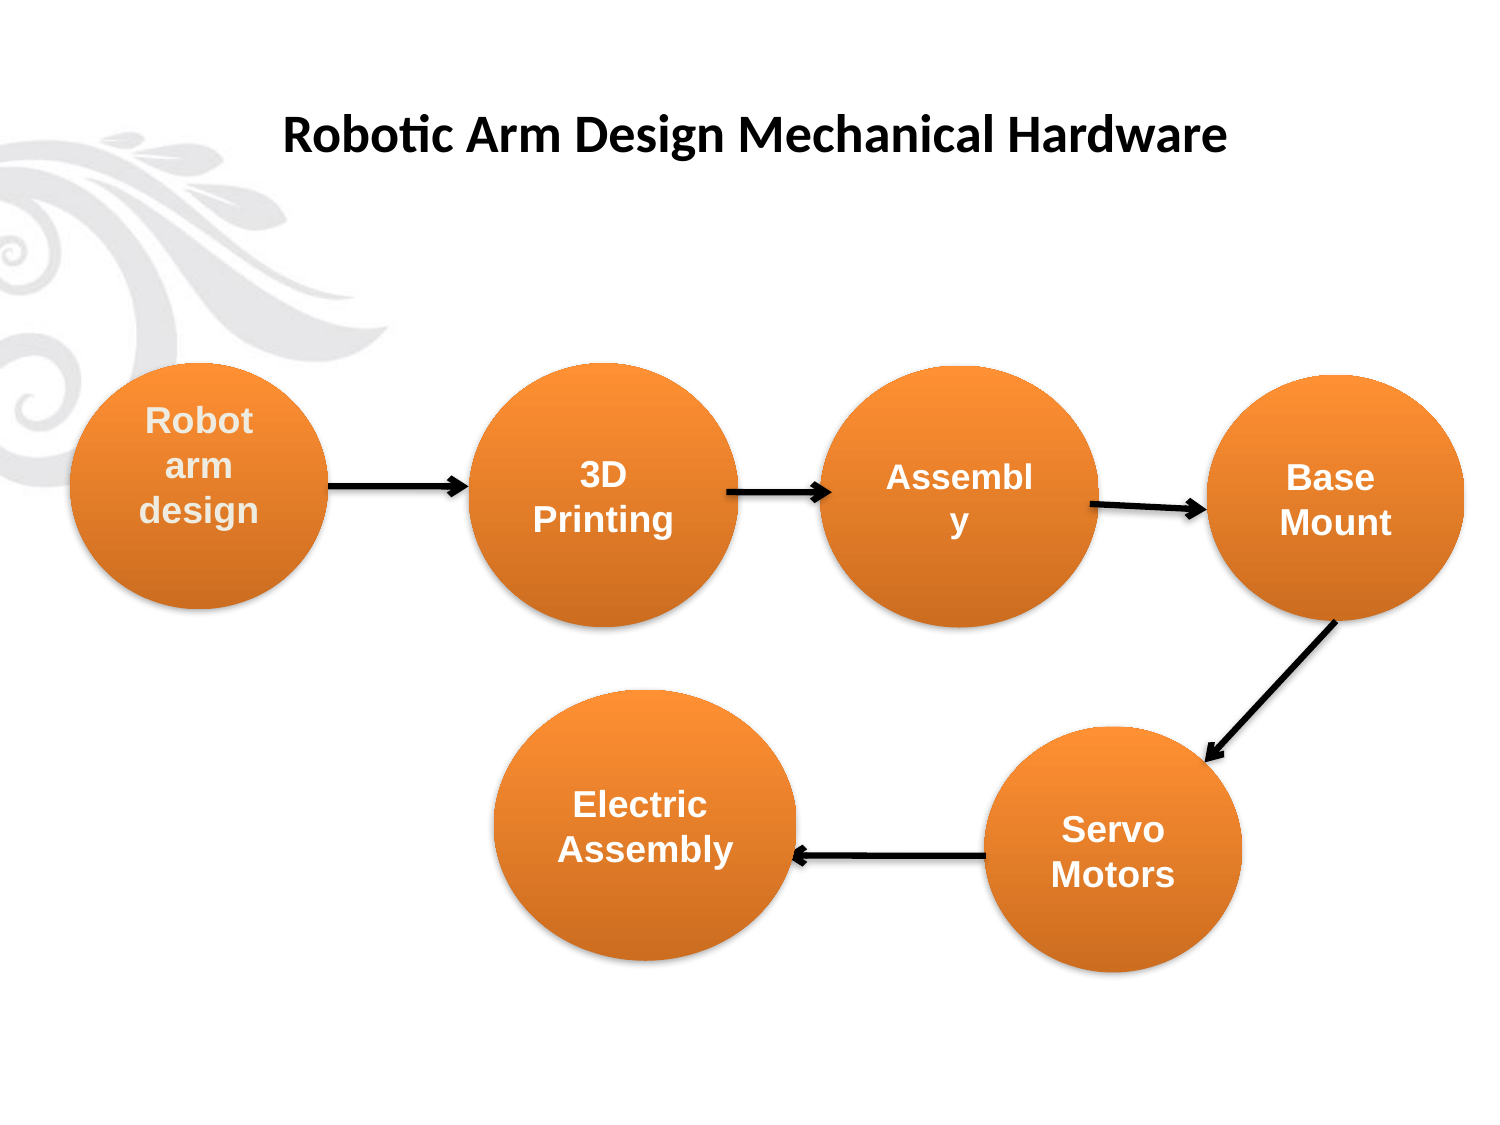

# Robotic Arm Design Mechanical Hardware
Robot arm design

3D Printing
Assembly
Base
Mount

Electric
Assembly
Servo Motors